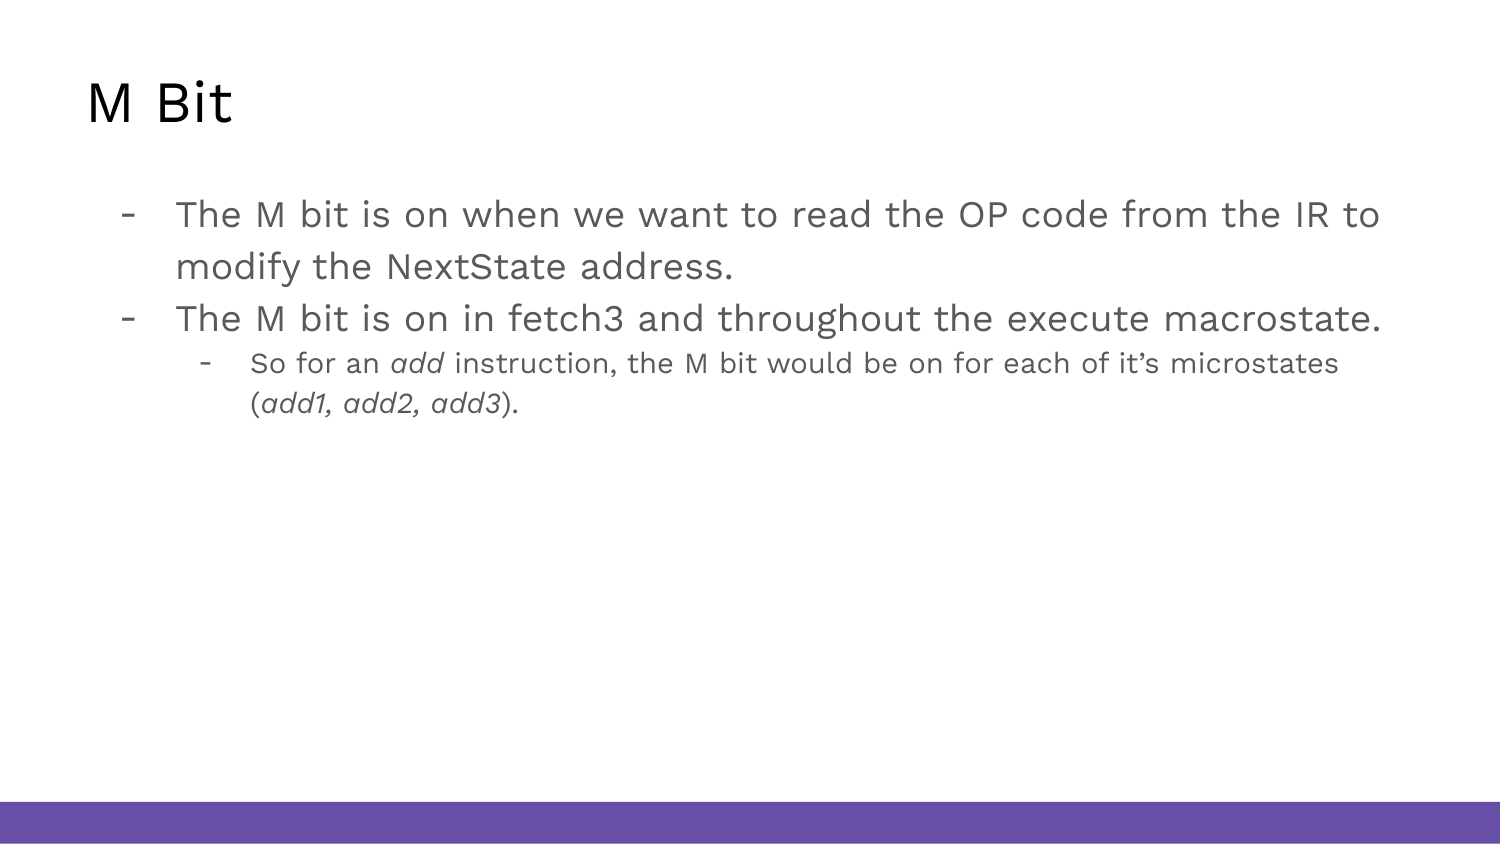

# M Bit
The M bit is on when we want to read the OP code from the IR to modify the NextState address.
The M bit is on in fetch3 and throughout the execute macrostate.
So for an add instruction, the M bit would be on for each of it’s microstates (add1, add2, add3).